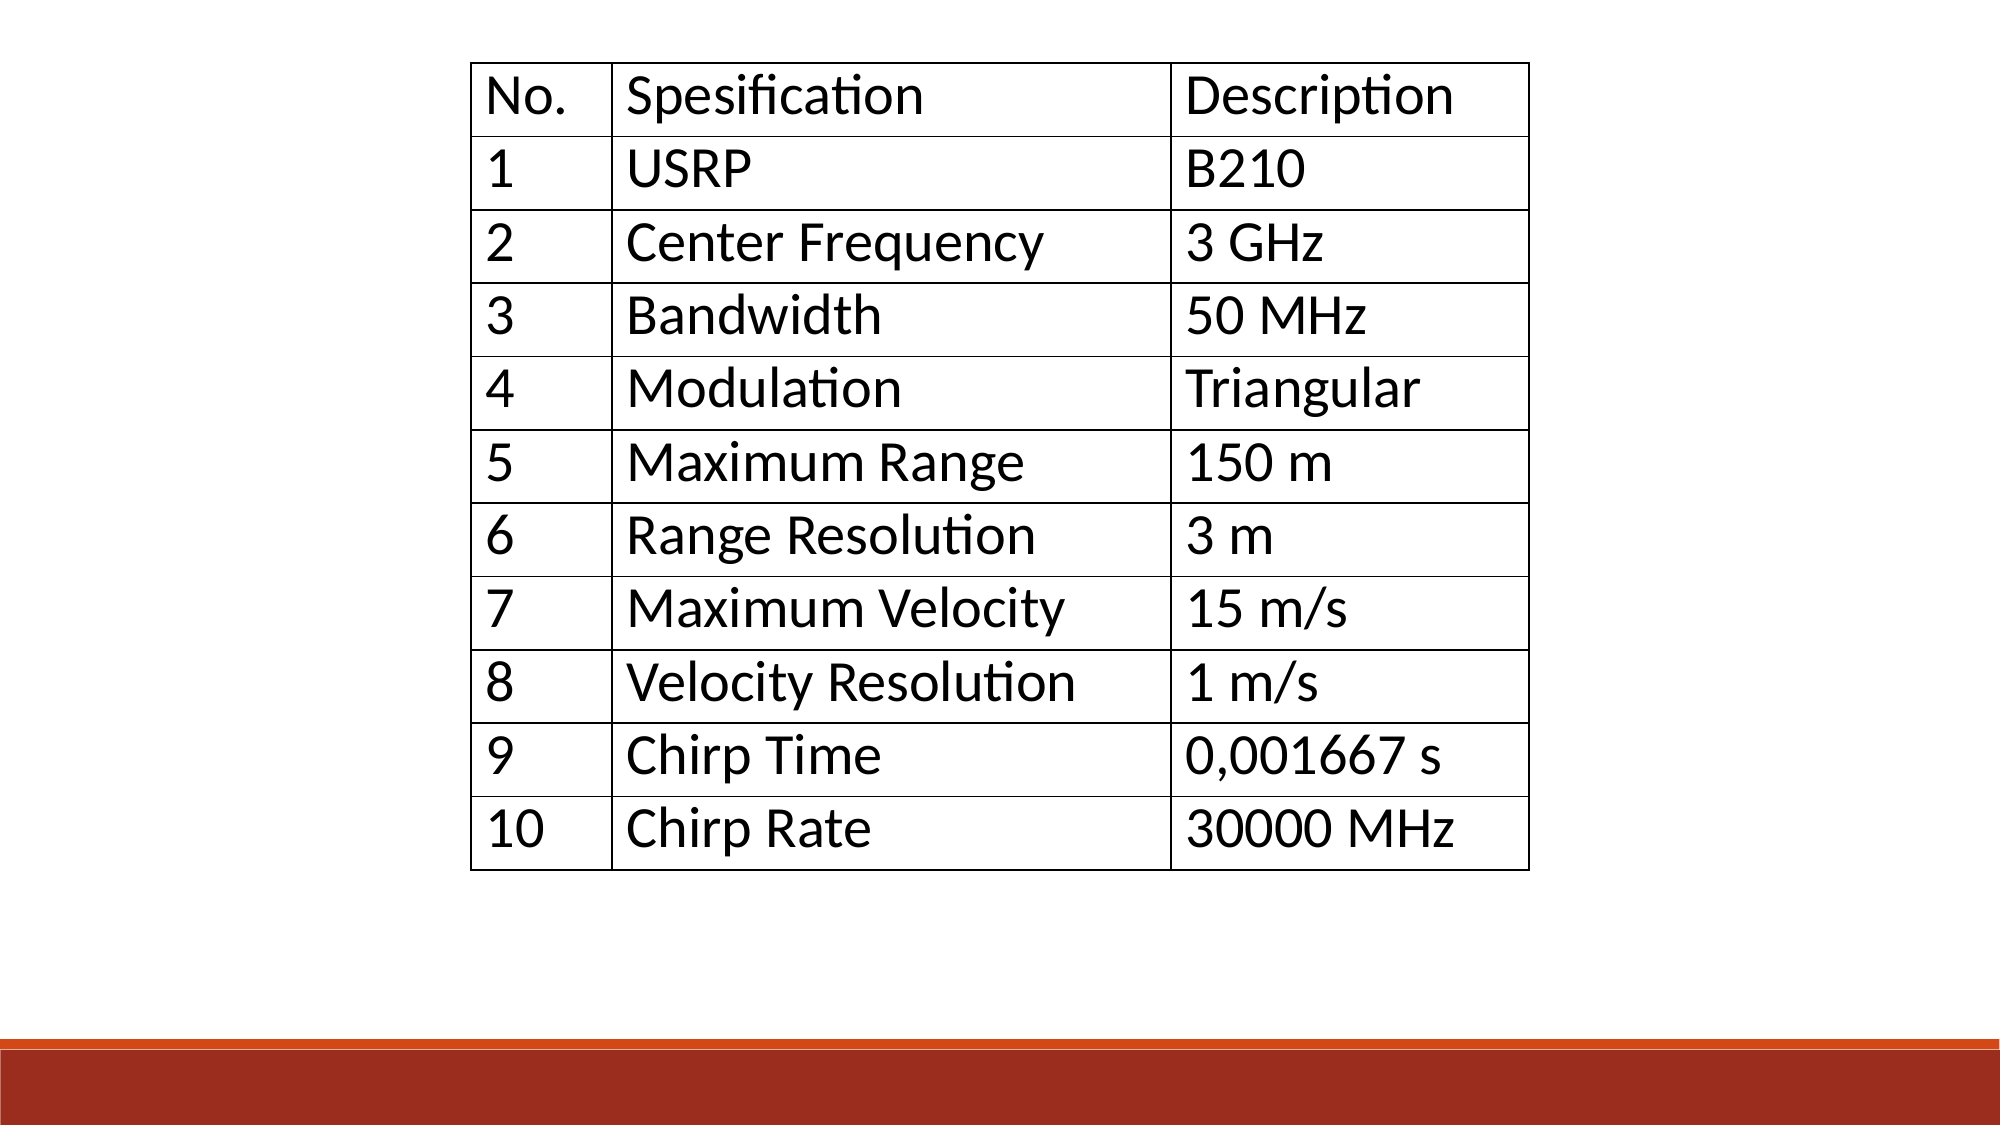

| No. | Spesification | Description |
| --- | --- | --- |
| 1 | USRP | B210 |
| 2 | Center Frequency | 3 GHz |
| 3 | Bandwidth | 50 MHz |
| 4 | Modulation | Triangular |
| 5 | Maximum Range | 150 m |
| 6 | Range Resolution | 3 m |
| 7 | Maximum Velocity | 15 m/s |
| 8 | Velocity Resolution | 1 m/s |
| 9 | Chirp Time | 0,001667 s |
| 10 | Chirp Rate | 30000 MHz |